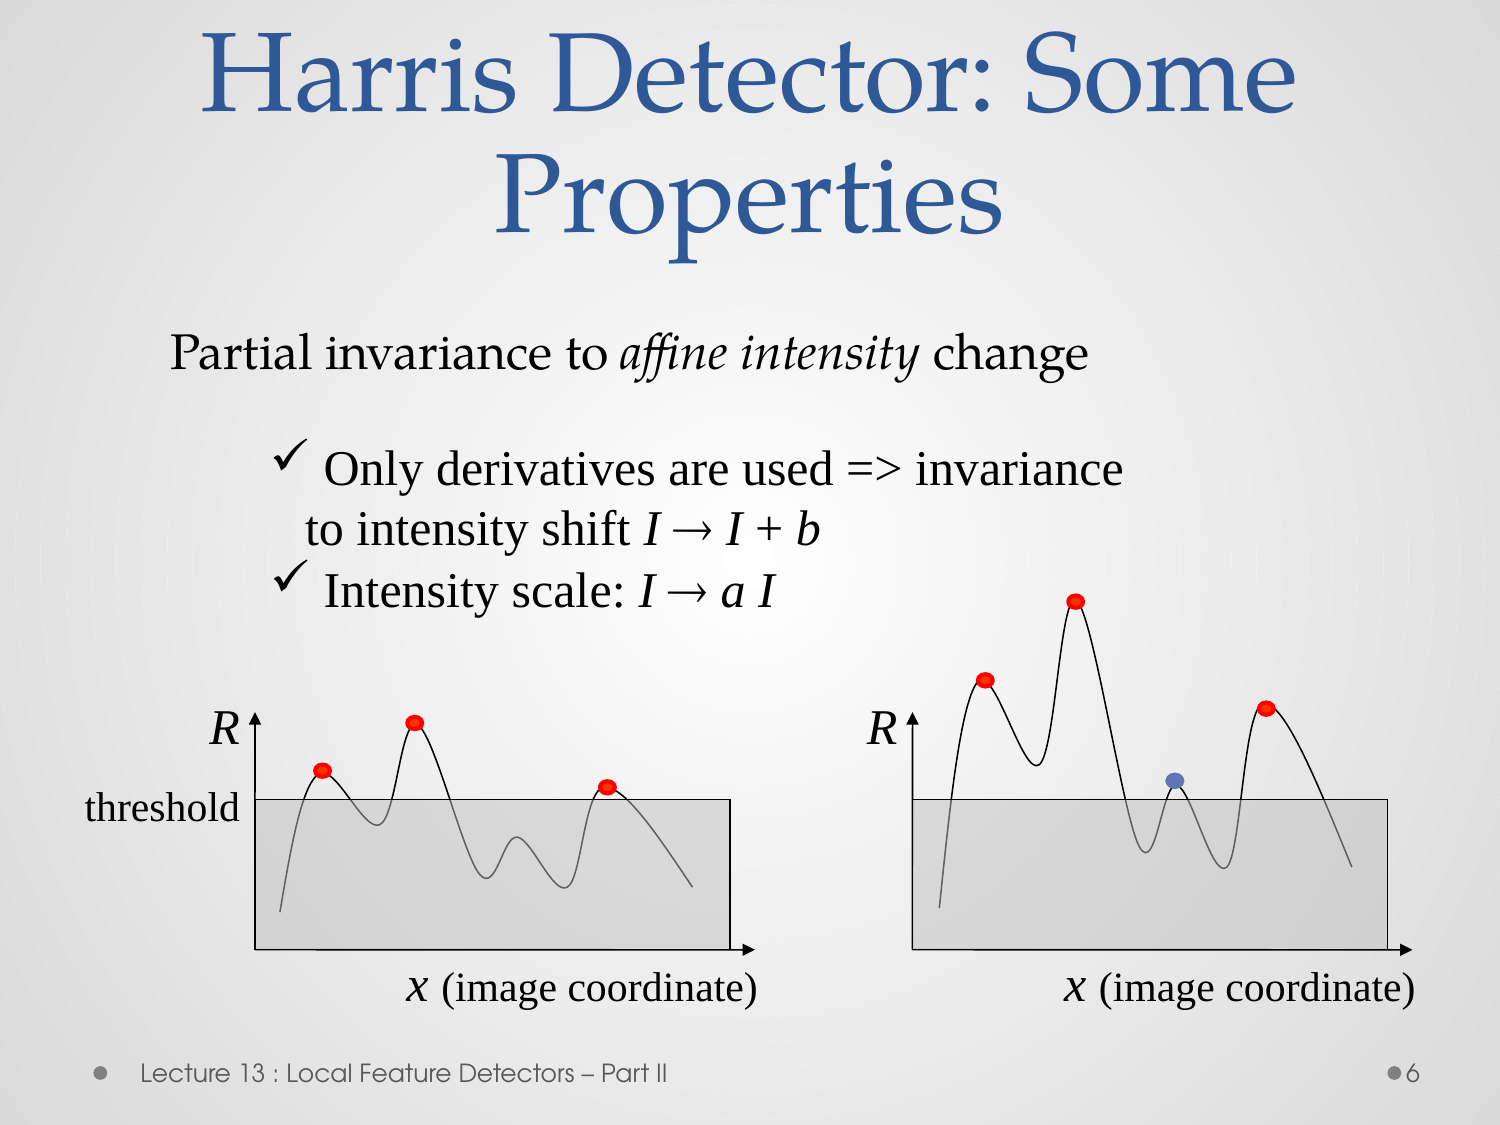

# Harris Detector: Some Properties
Partial invariance to affine intensity change
 Only derivatives are used => invariance to intensity shift I → I + b
 Intensity scale: I → a I

R

x (image coordinate)

R

x (image coordinate)

threshold

6